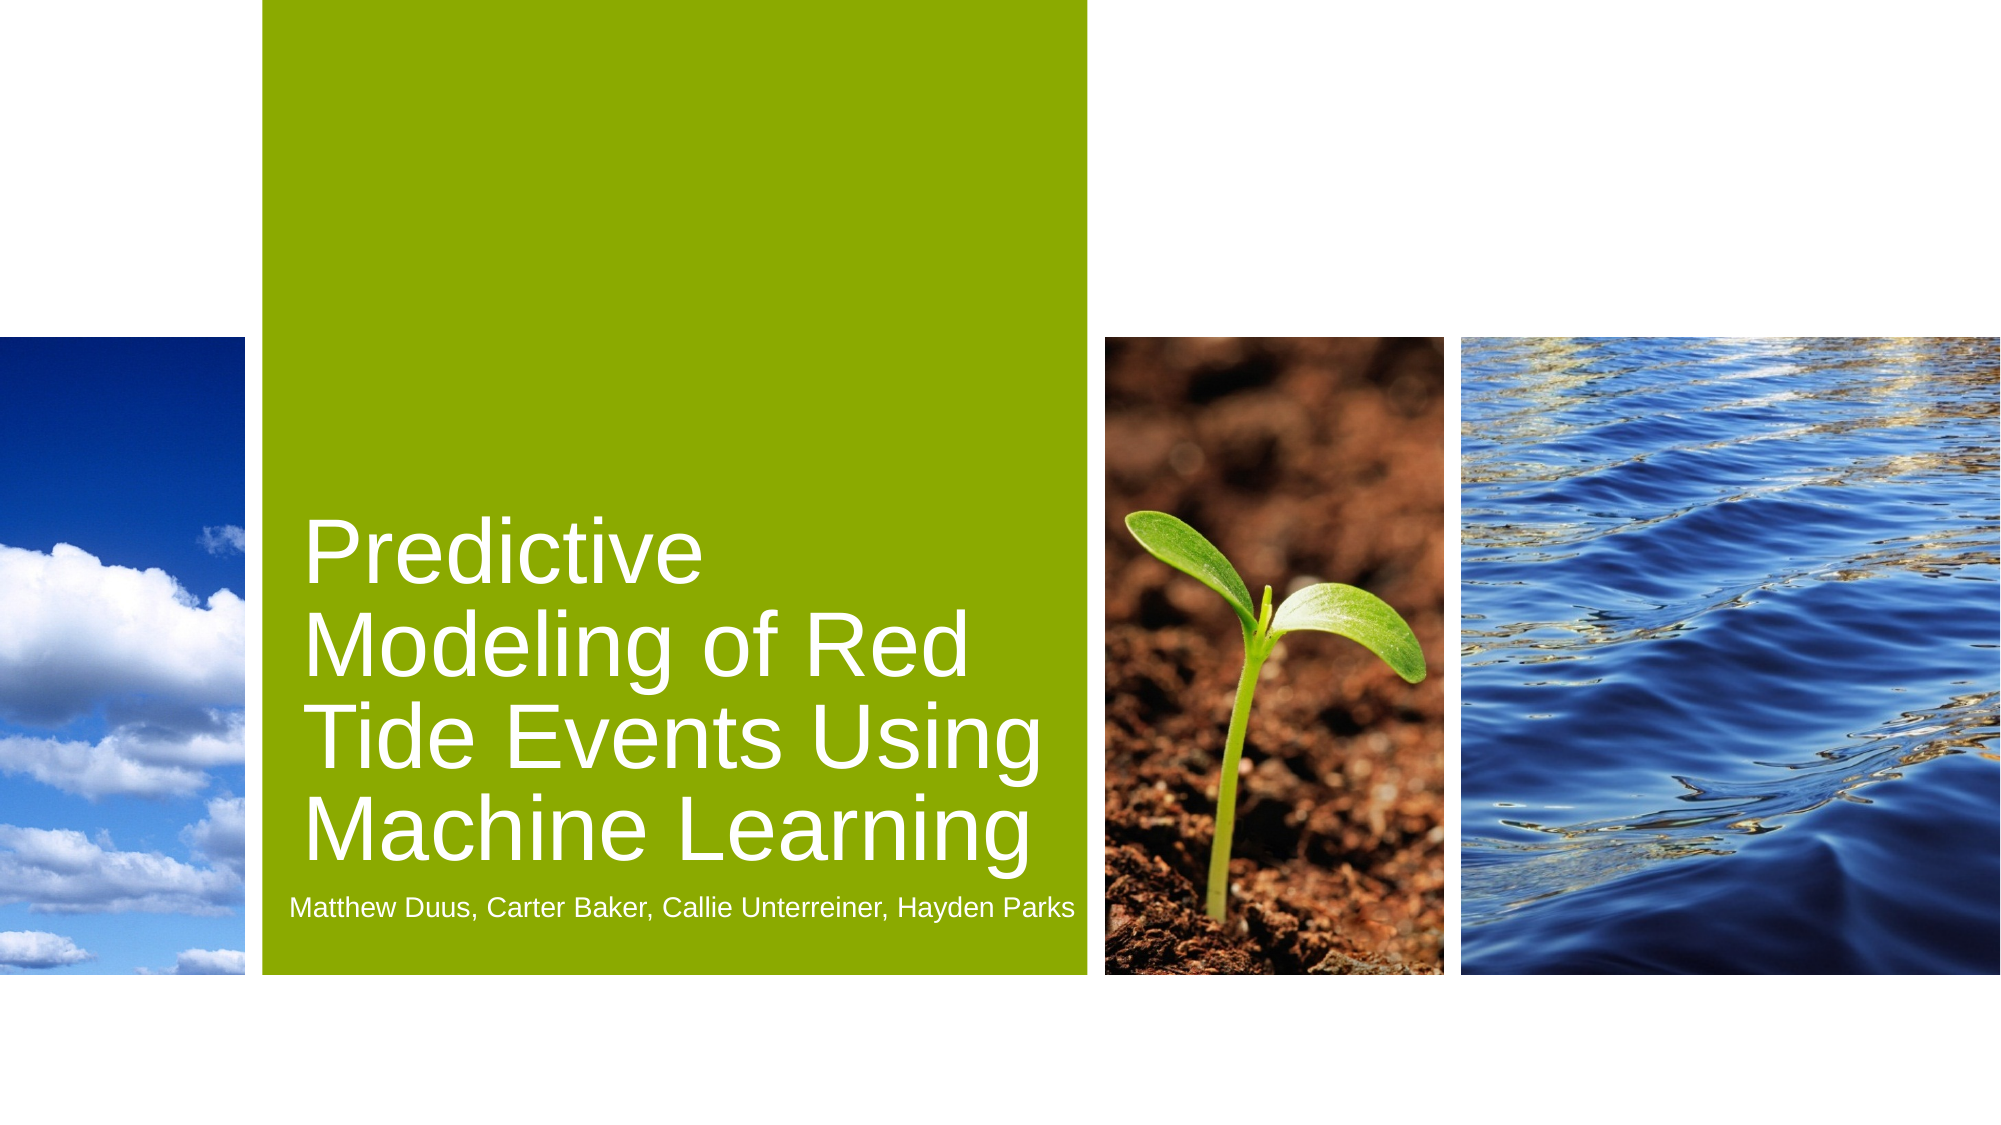

# Predictive Modeling of Red Tide Events Using Machine Learning
Matthew Duus, Carter Baker, Callie Unterreiner, Hayden Parks